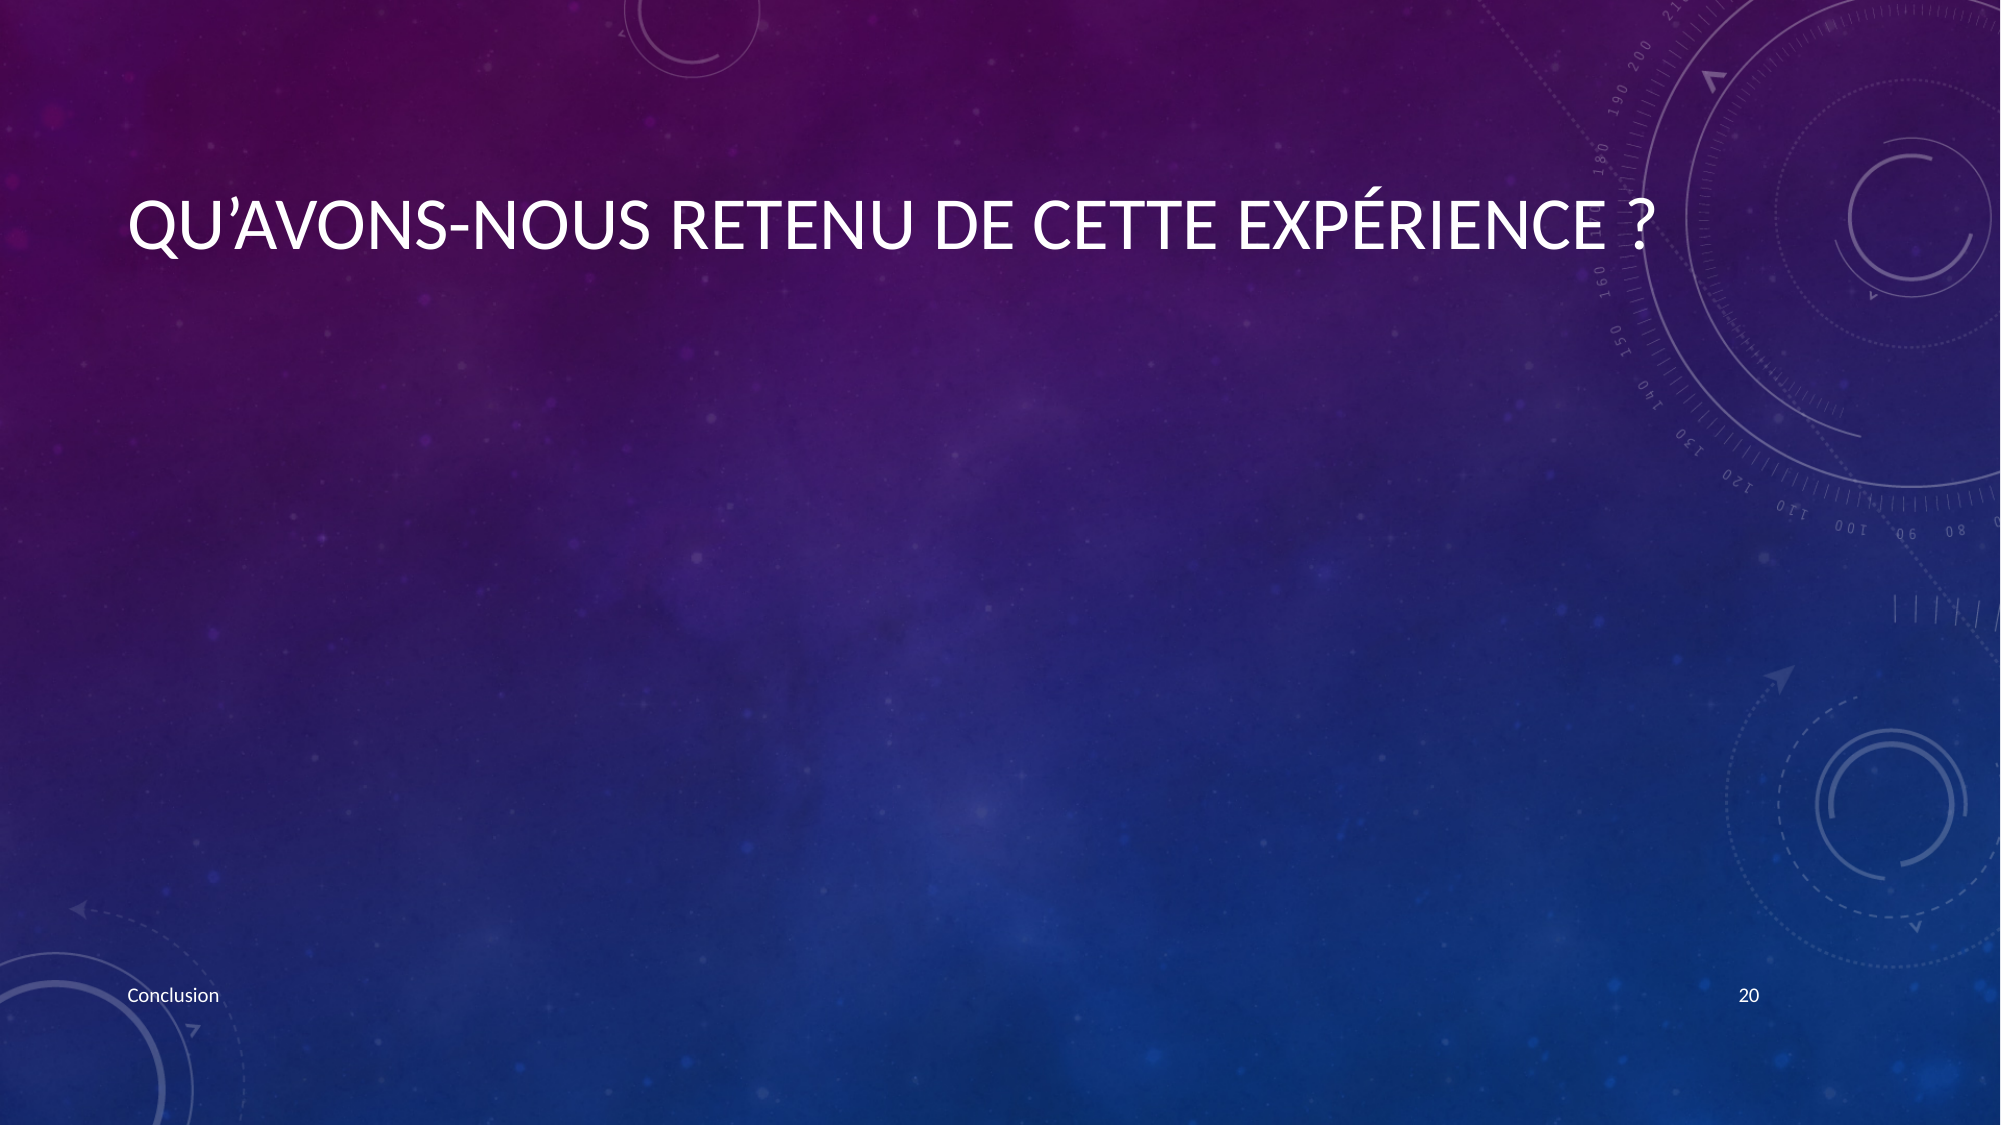

# Qu’avons-nous retenu de cette expérience ?

Conclusion
20